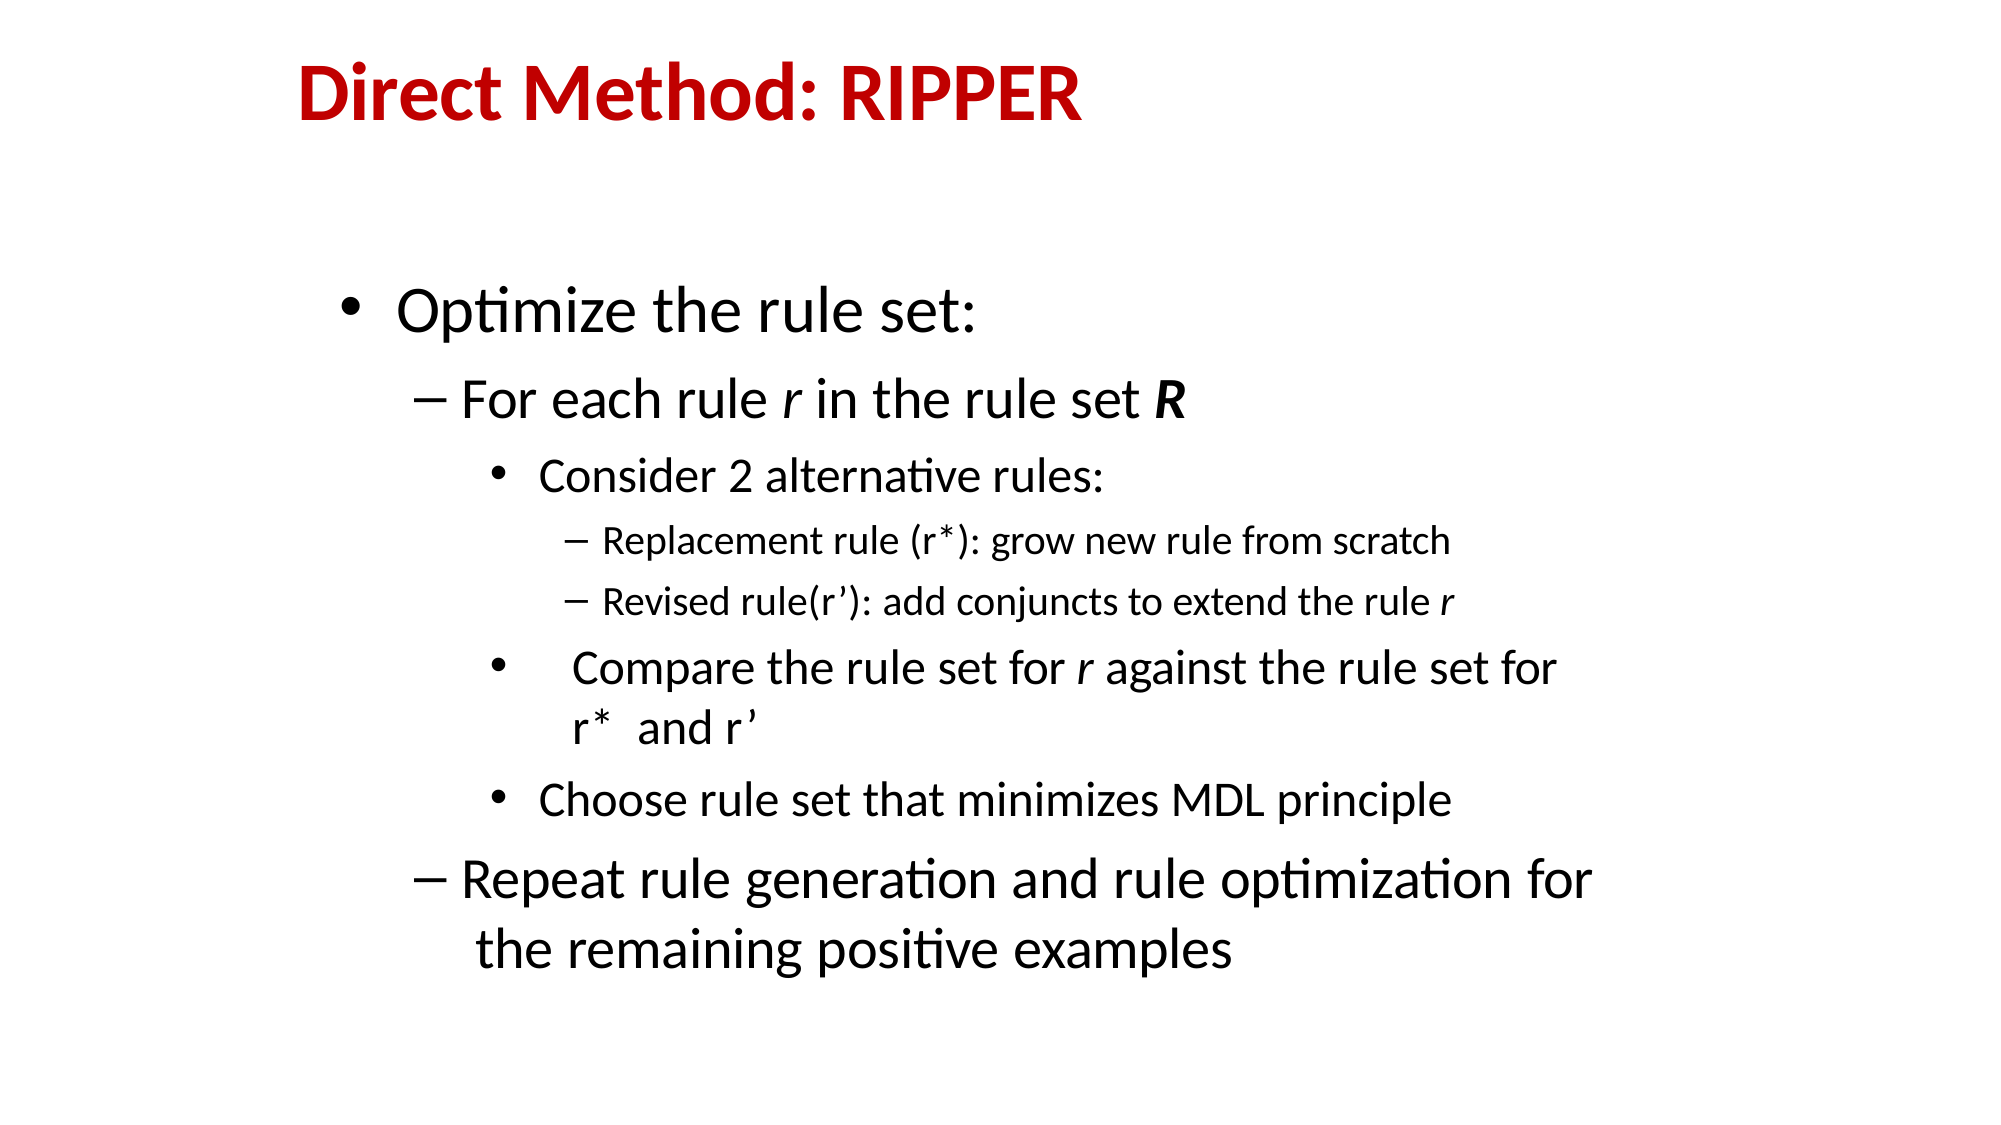

# Direct Method: RIPPER
Optimize the rule set:
For each rule r in the rule set R
Consider 2 alternative rules:
Replacement rule (r*): grow new rule from scratch
Revised rule(r’): add conjuncts to extend the rule r
Compare the rule set for r against the rule set for r*  and r’
Choose rule set that minimizes MDL principle
Repeat rule generation and rule optimization for  the remaining positive examples